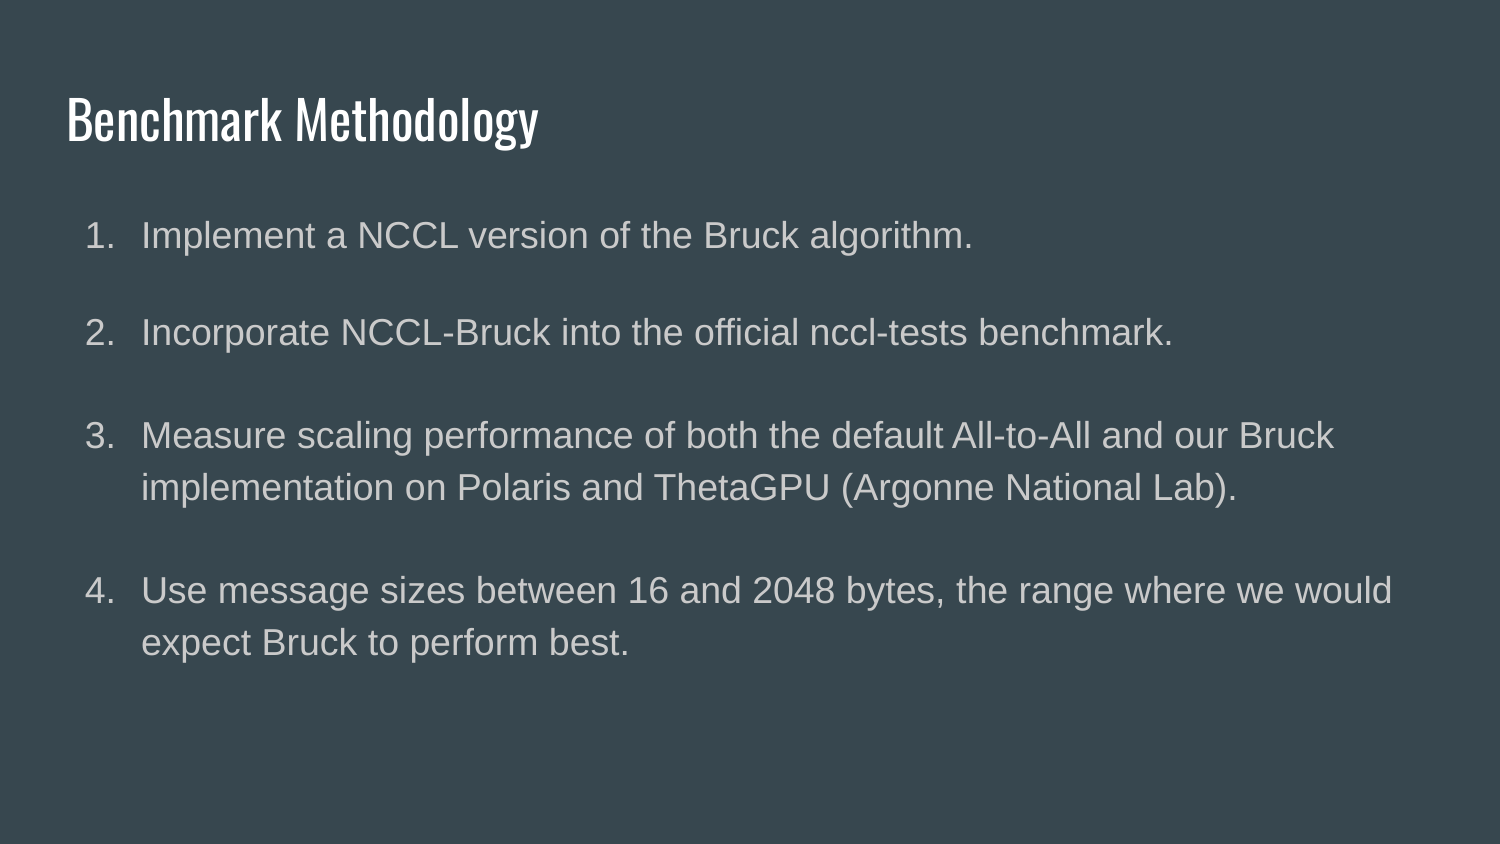

# Benchmark Methodology
Implement a NCCL version of the Bruck algorithm.
Incorporate NCCL-Bruck into the official nccl-tests benchmark.
Measure scaling performance of both the default All-to-All and our Bruck implementation on Polaris and ThetaGPU (Argonne National Lab).
Use message sizes between 16 and 2048 bytes, the range where we would expect Bruck to perform best.